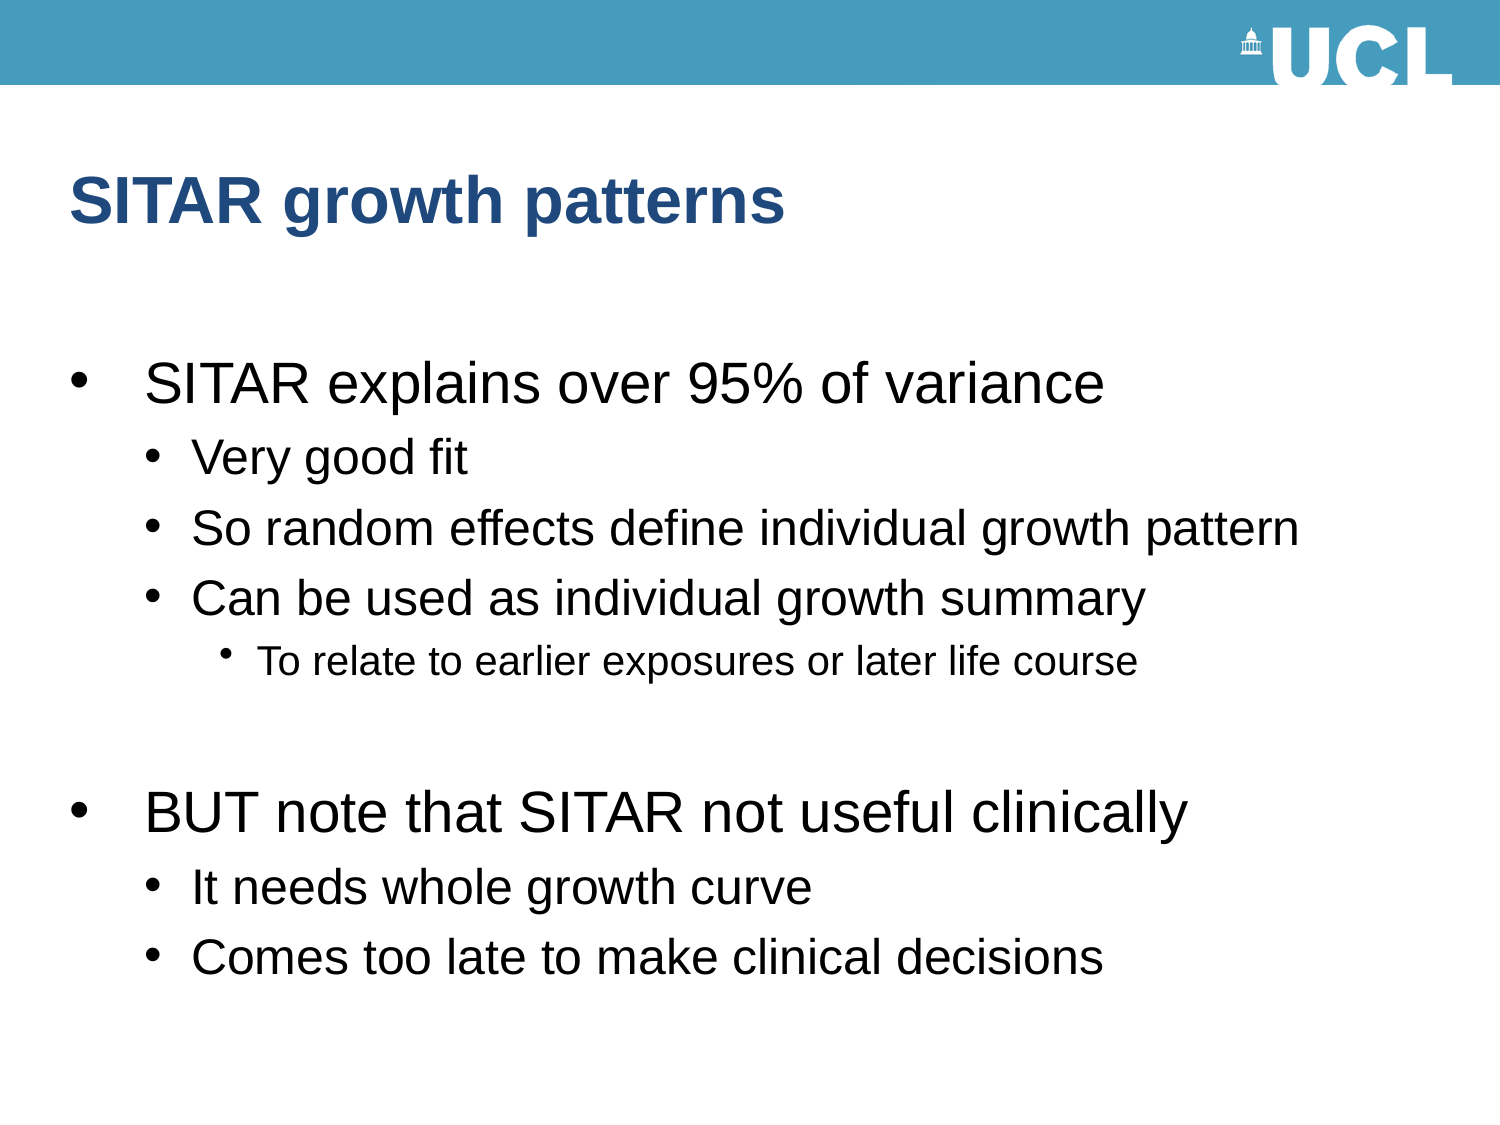

# SITAR growth patterns
SITAR explains over 95% of variance
Very good fit
So random effects define individual growth pattern
Can be used as individual growth summary
To relate to earlier exposures or later life course

BUT note that SITAR not useful clinically
It needs whole growth curve
Comes too late to make clinical decisions